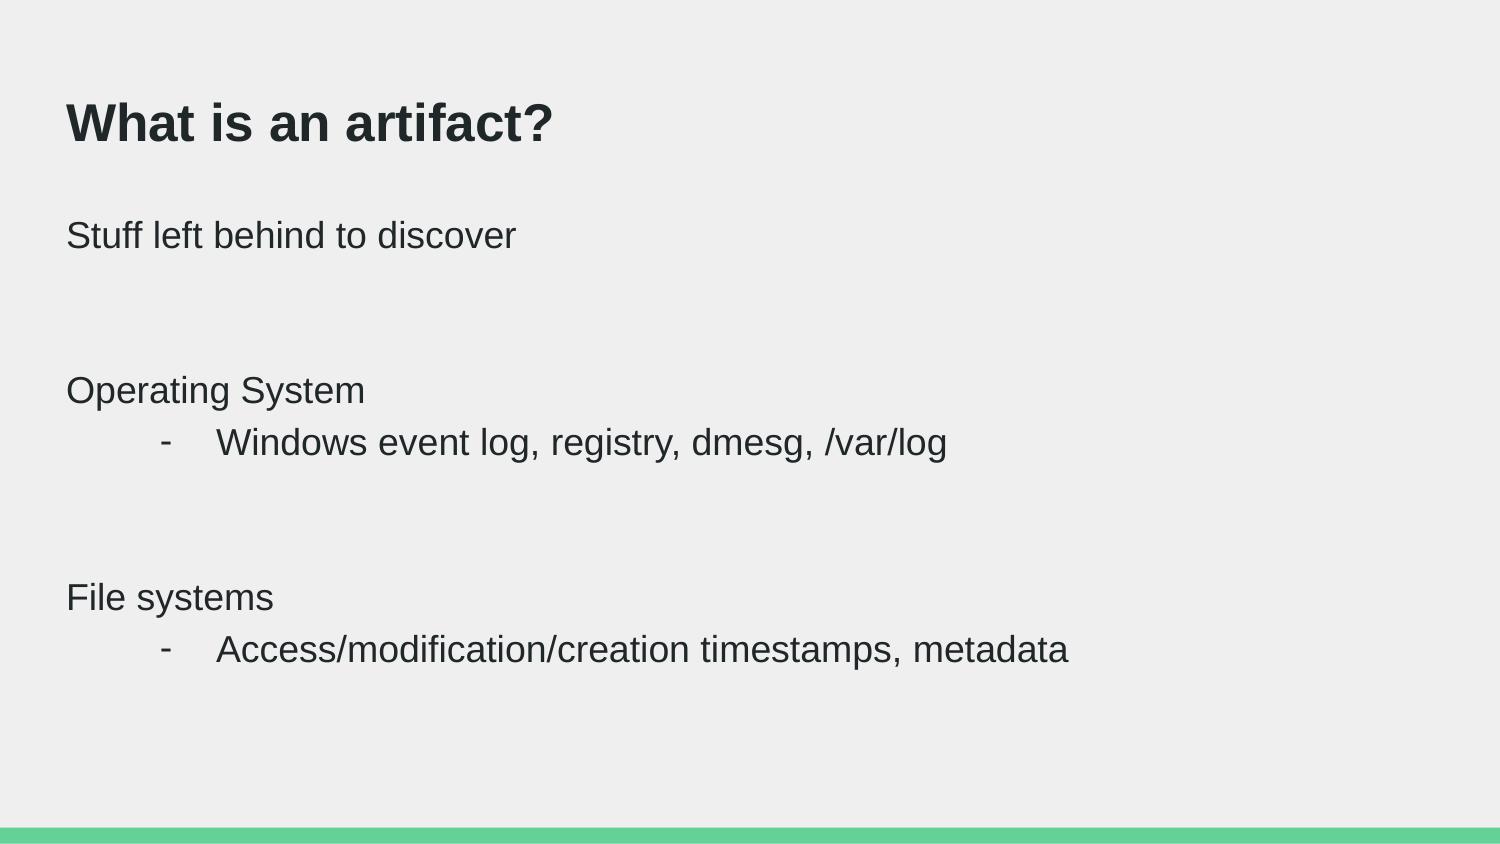

# What is an artifact?
Stuff left behind to discover

Operating System
Windows event log, registry, dmesg, /var/log

File systems
Access/modification/creation timestamps, metadata